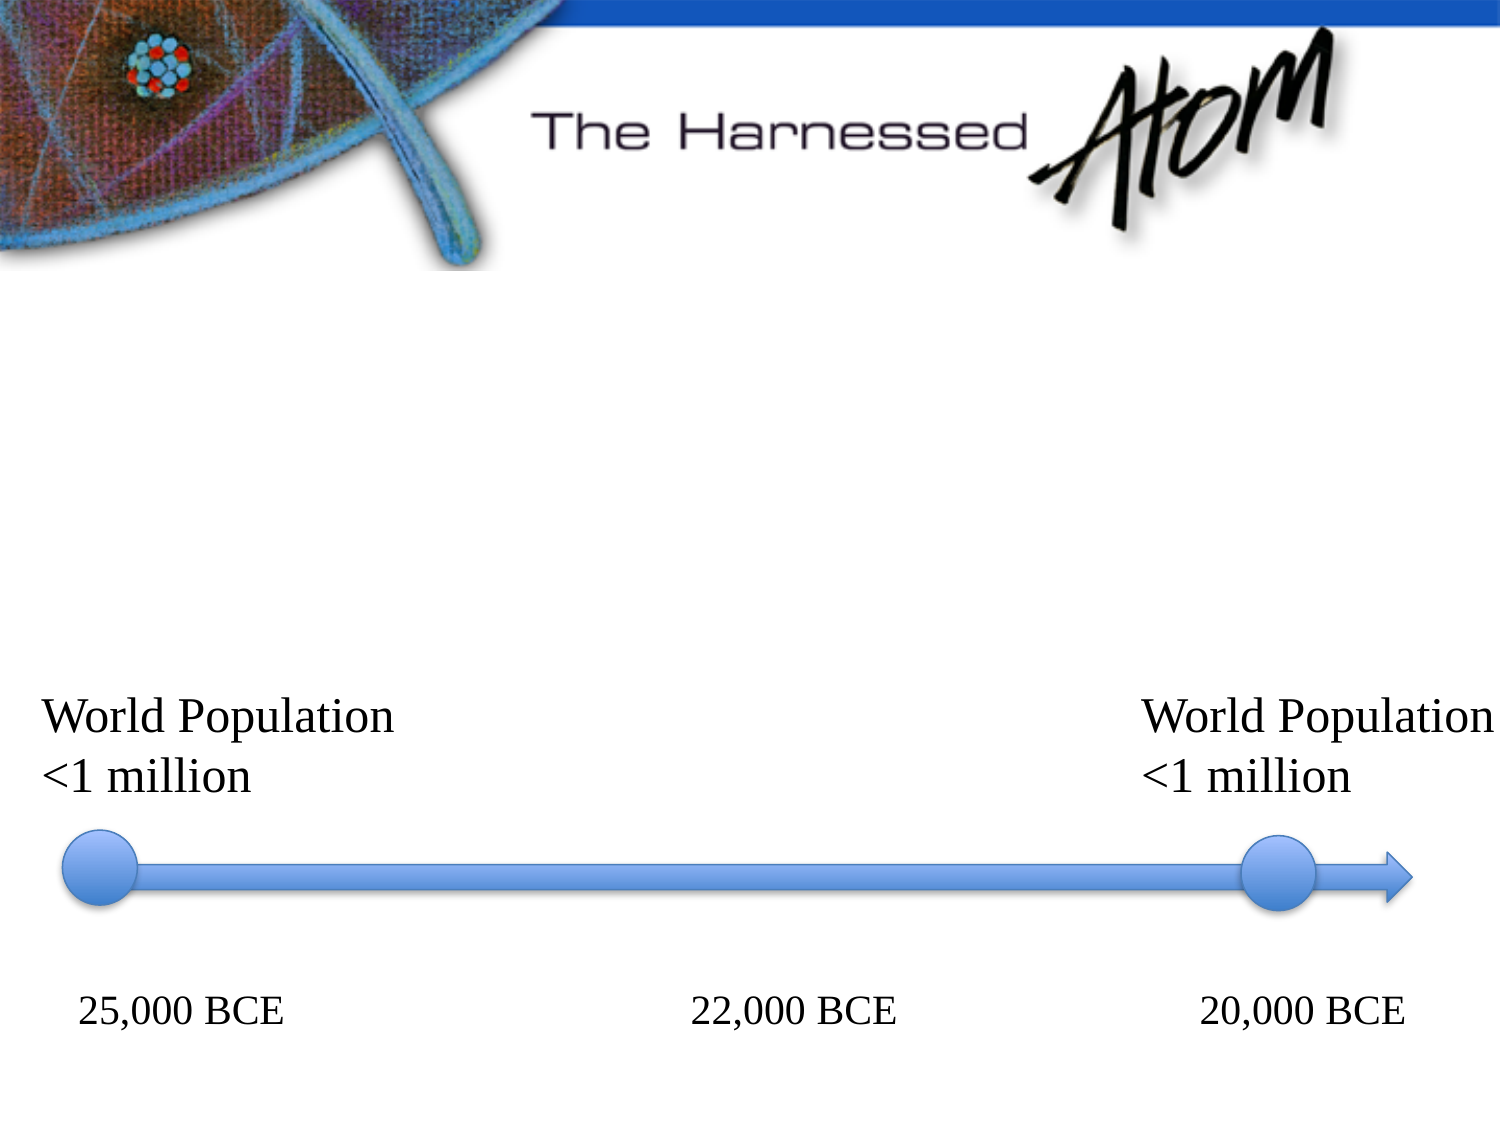

World Population
<1 million
World Population
<1 million

25,000 BCE
22,000 BCE
20,000 BCE